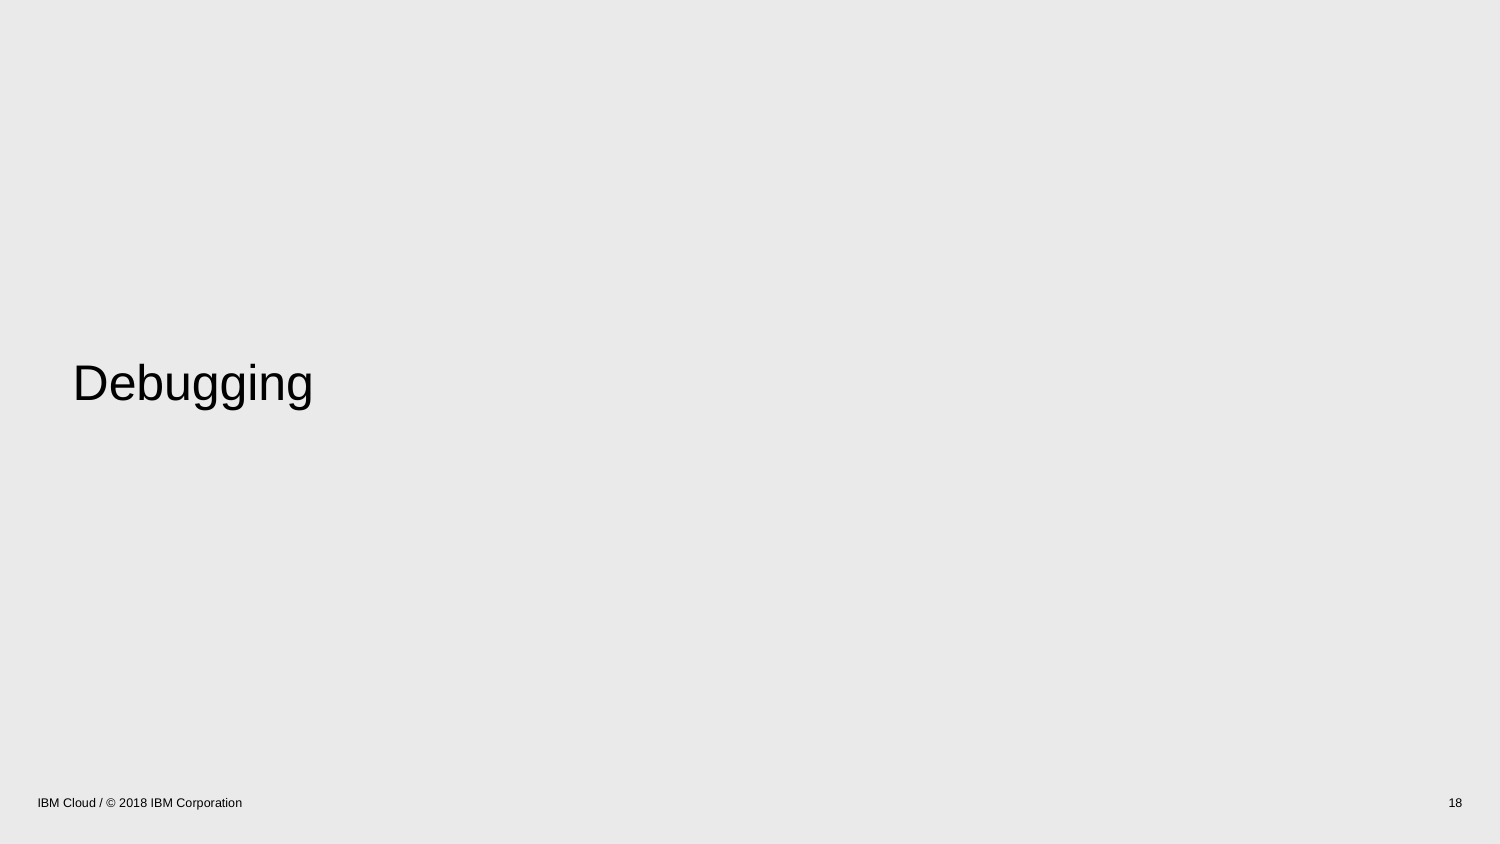

# Debugging
IBM Cloud / © 2018 IBM Corporation
18